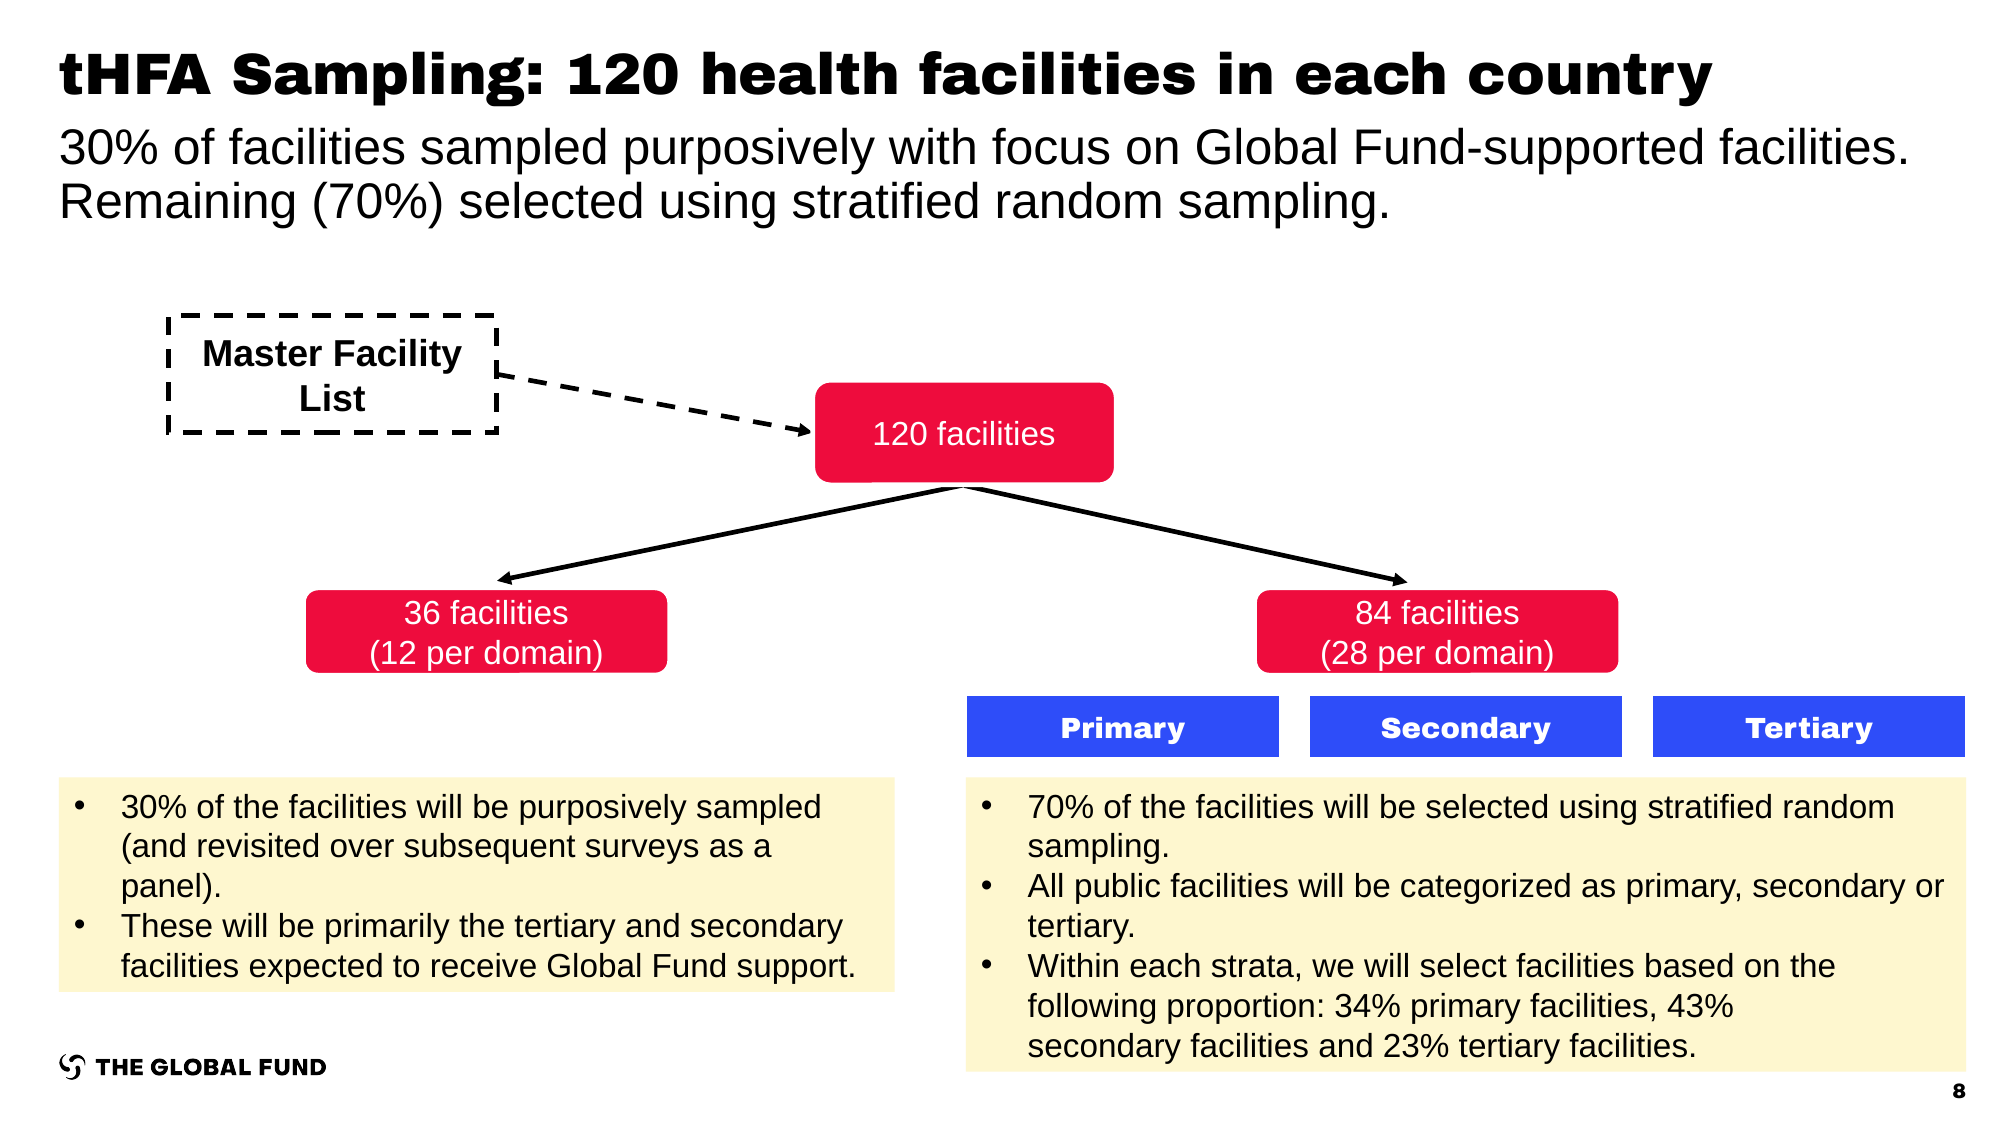

# tHFA Sampling: 120 health facilities in each country
30% of facilities sampled purposively with focus on Global Fund-supported facilities. Remaining (70%) selected using stratified random sampling.
Master Facility List
120 facilities
36 facilities
(12 per domain)
84 facilities
(28 per domain)
Primary
Secondary
Tertiary
30% of the facilities will be purposively sampled (and revisited over subsequent surveys as a panel).
These will be primarily the tertiary and secondary facilities expected to receive Global Fund support.
70% of the facilities will be selected using stratified random sampling.
All public facilities will be categorized as primary, secondary or tertiary.
Within each strata, we will select facilities based on the following proportion: 34% primary facilities, 43% secondary facilities and 23% tertiary facilities.

8